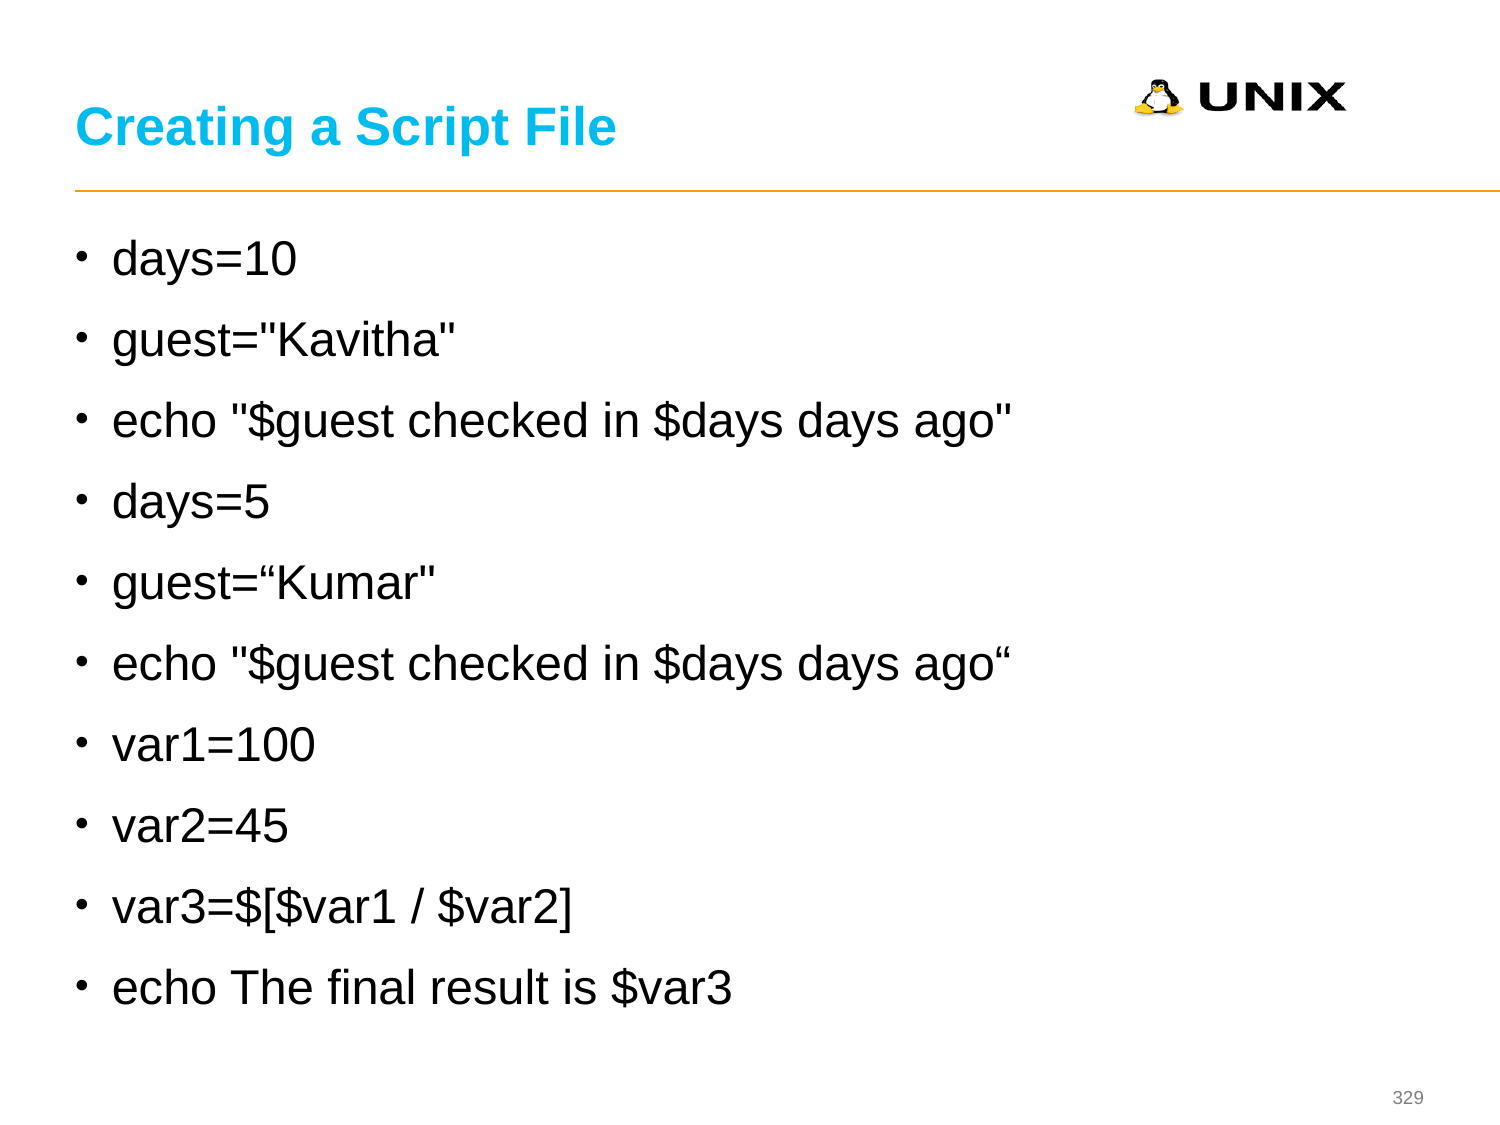

# Creating a Script File
days=10
guest="Kavitha"
echo "$guest checked in $days days ago"
days=5
guest=“Kumar"
echo "$guest checked in $days days ago“
var1=100
var2=45
var3=$[$var1 / $var2]
echo The final result is $var3